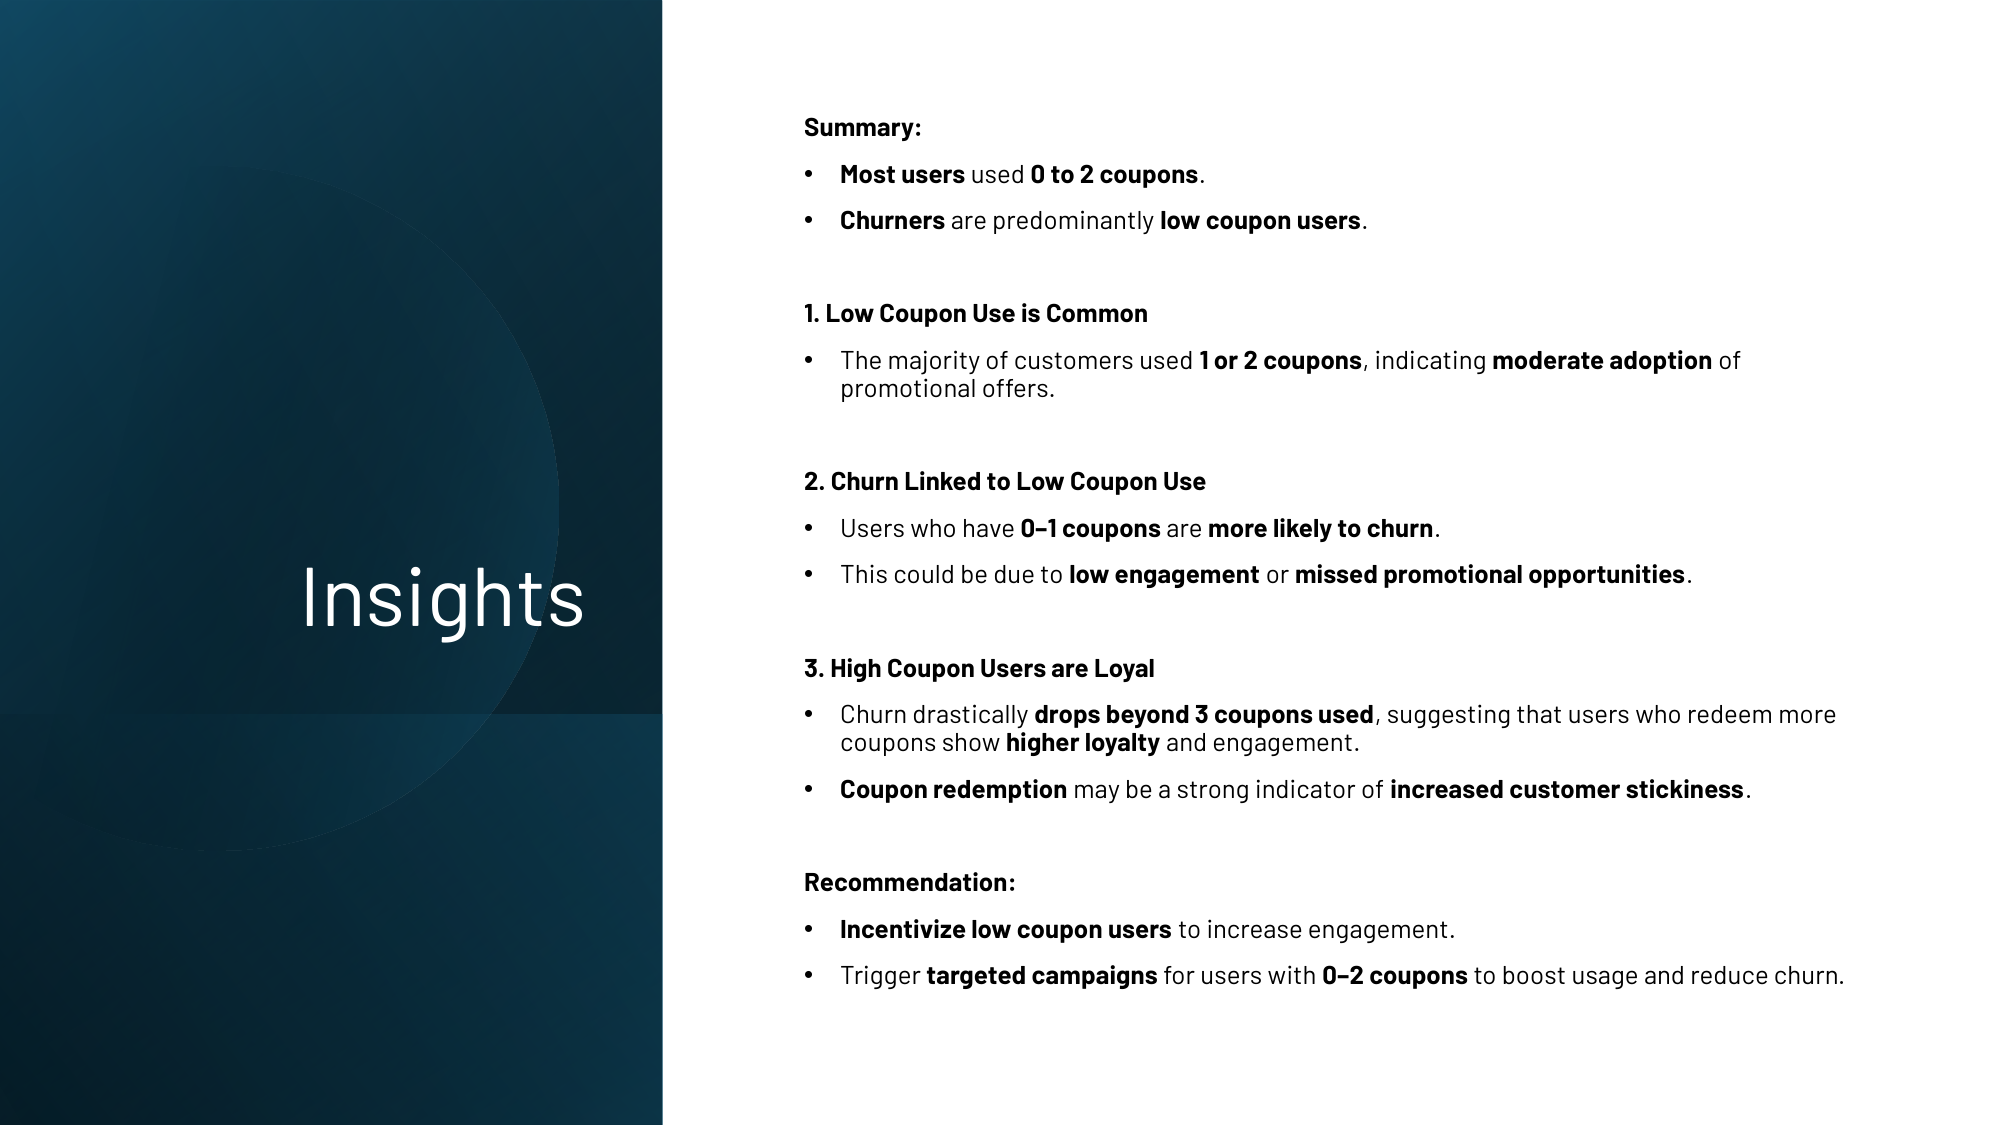

# Insights
Summary:
Most users used 0 to 2 coupons.
Churners are predominantly low coupon users.

1. Low Coupon Use is Common
The majority of customers used 1 or 2 coupons, indicating moderate adoption of promotional offers.

2. Churn Linked to Low Coupon Use
Users who have 0–1 coupons are more likely to churn.
This could be due to low engagement or missed promotional opportunities.

3. High Coupon Users are Loyal
Churn drastically drops beyond 3 coupons used, suggesting that users who redeem more coupons show higher loyalty and engagement.
Coupon redemption may be a strong indicator of increased customer stickiness.

Recommendation:
Incentivize low coupon users to increase engagement.
Trigger targeted campaigns for users with 0–2 coupons to boost usage and reduce churn.